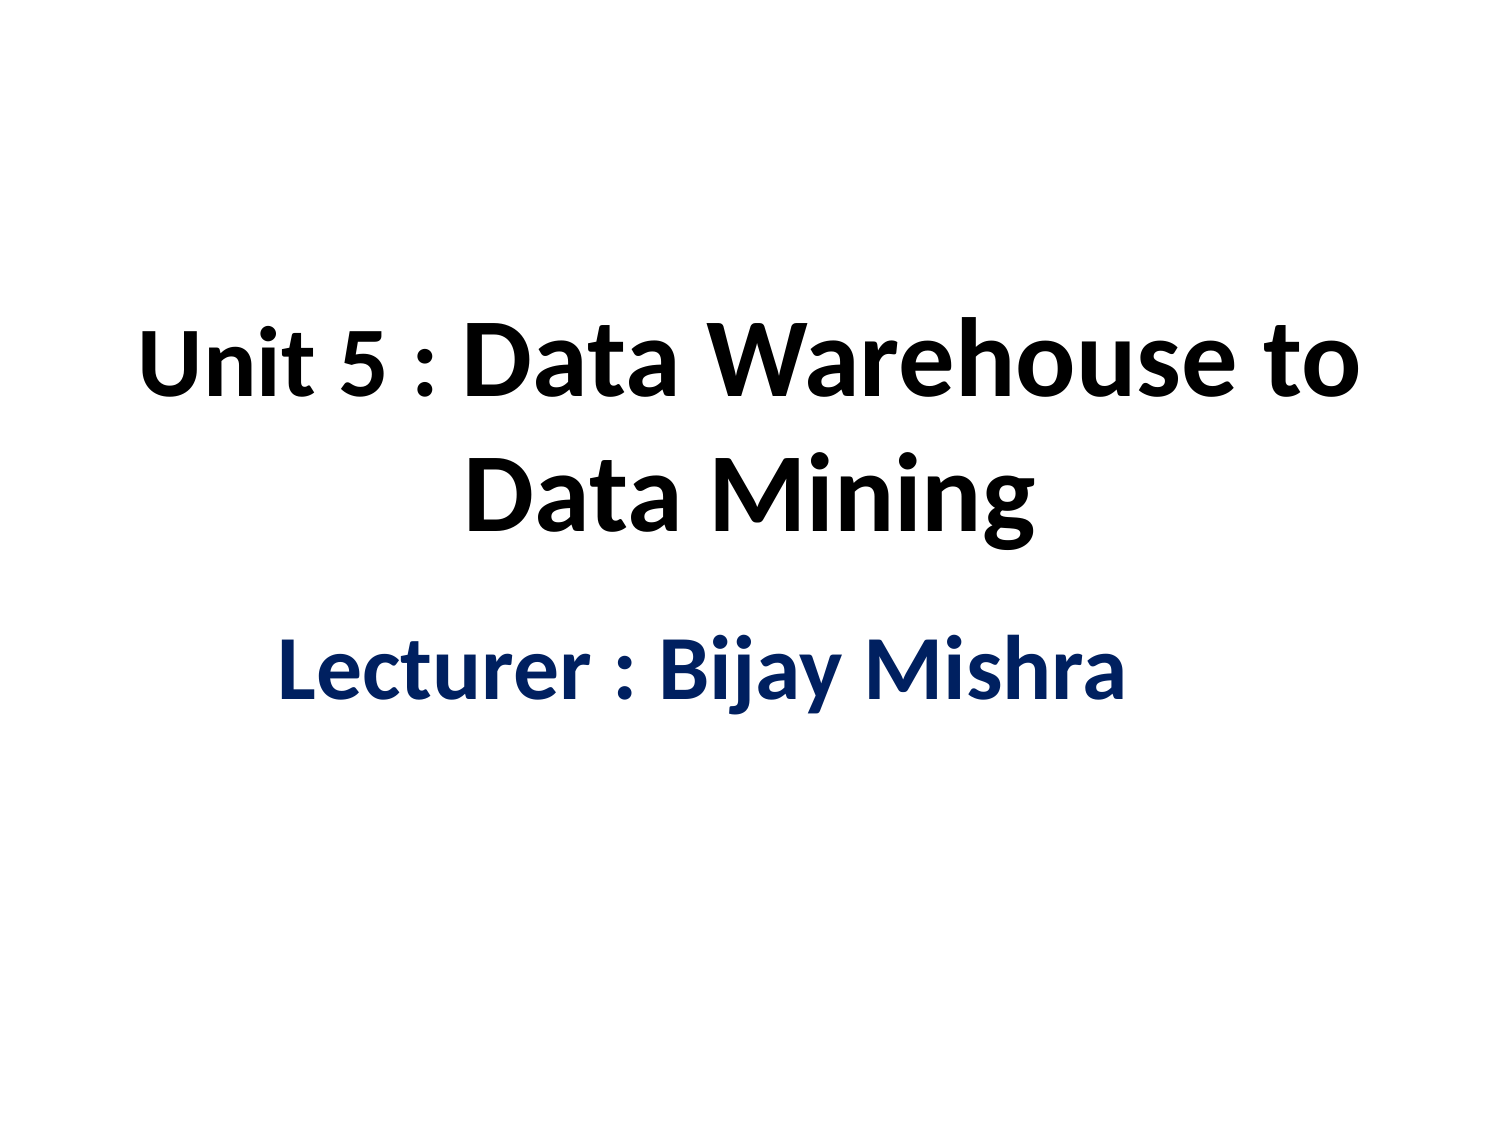

# Unit 5 : Data Warehouse to Data Mining
Lecturer : Bijay Mishra